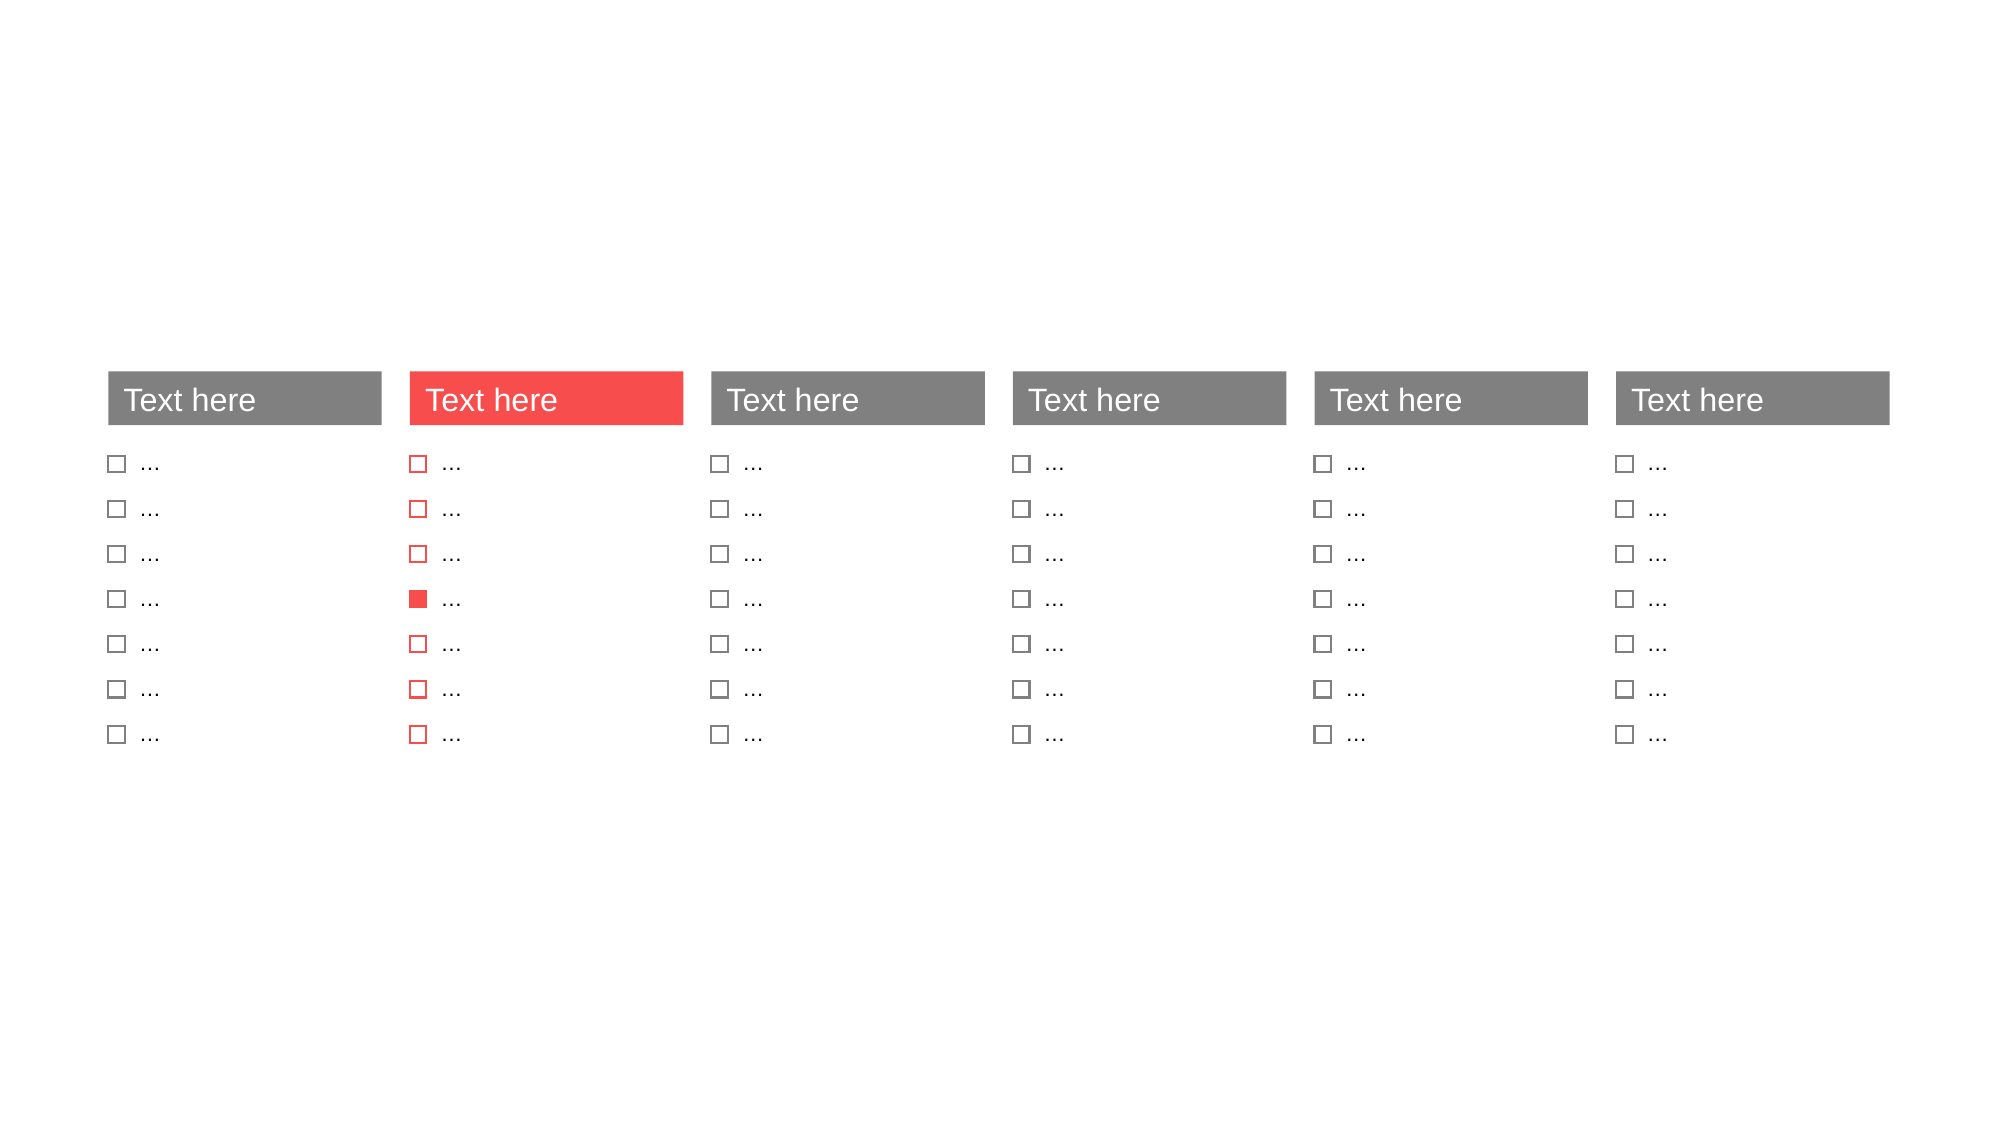

#
Text here
…

…

…

…

…

…

…

Text here
…

…

…

…

…

…

…

Text here
…

…

…

…

…

…

…

Text here
…

…

…

…

…

…

…

Text here
…

…

…

…

…

…

…

Text here
…

…

…

…

…

…

…